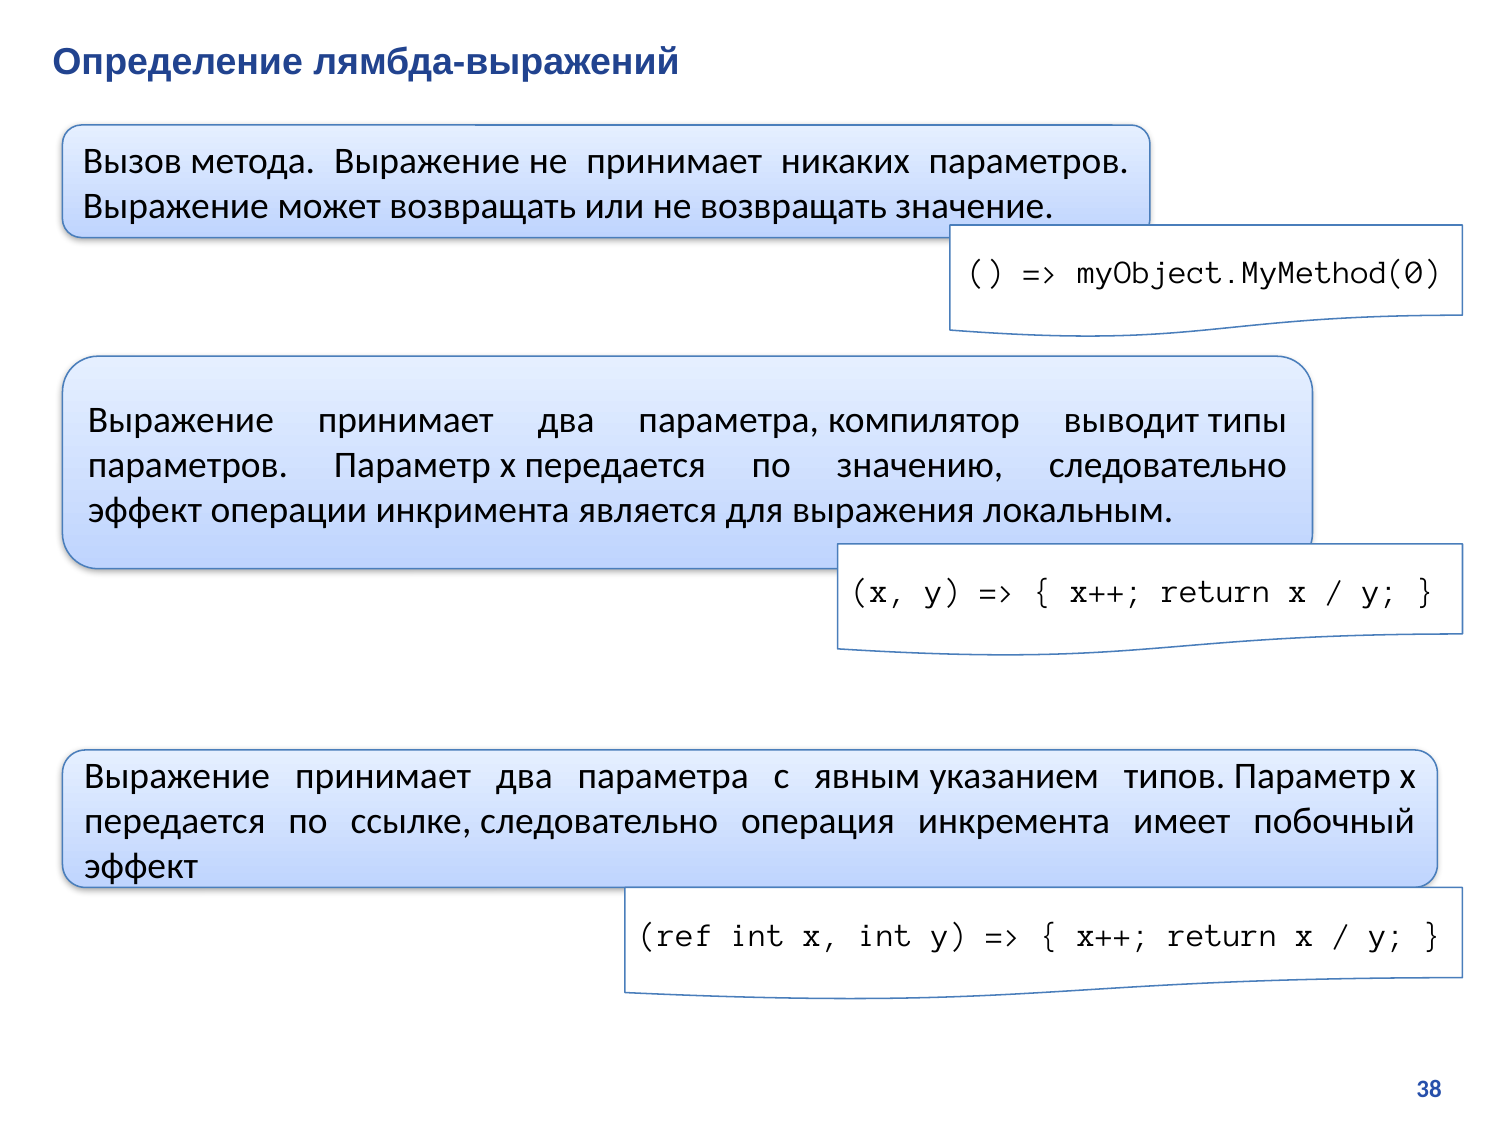

# Определение лямбда-выражений
Вызов метода. Выражение не принимает никаких параметров. Выражение может возвращать или не возвращать значение.
() => myObject.MyMethod(0)
Выражение принимает два параметра, компилятор выводит типы параметров. Параметр х передается по значению, следовательно эффект операции инкримента является для выражения локальным.
(x, y) => { x++; return x / y; }
Выражение принимает два параметра с явным указанием типов. Параметр х передается по ссылке, следовательно операция инкремента имеет побочный эффект
(ref int x, int y) => { x++; return x / y; }